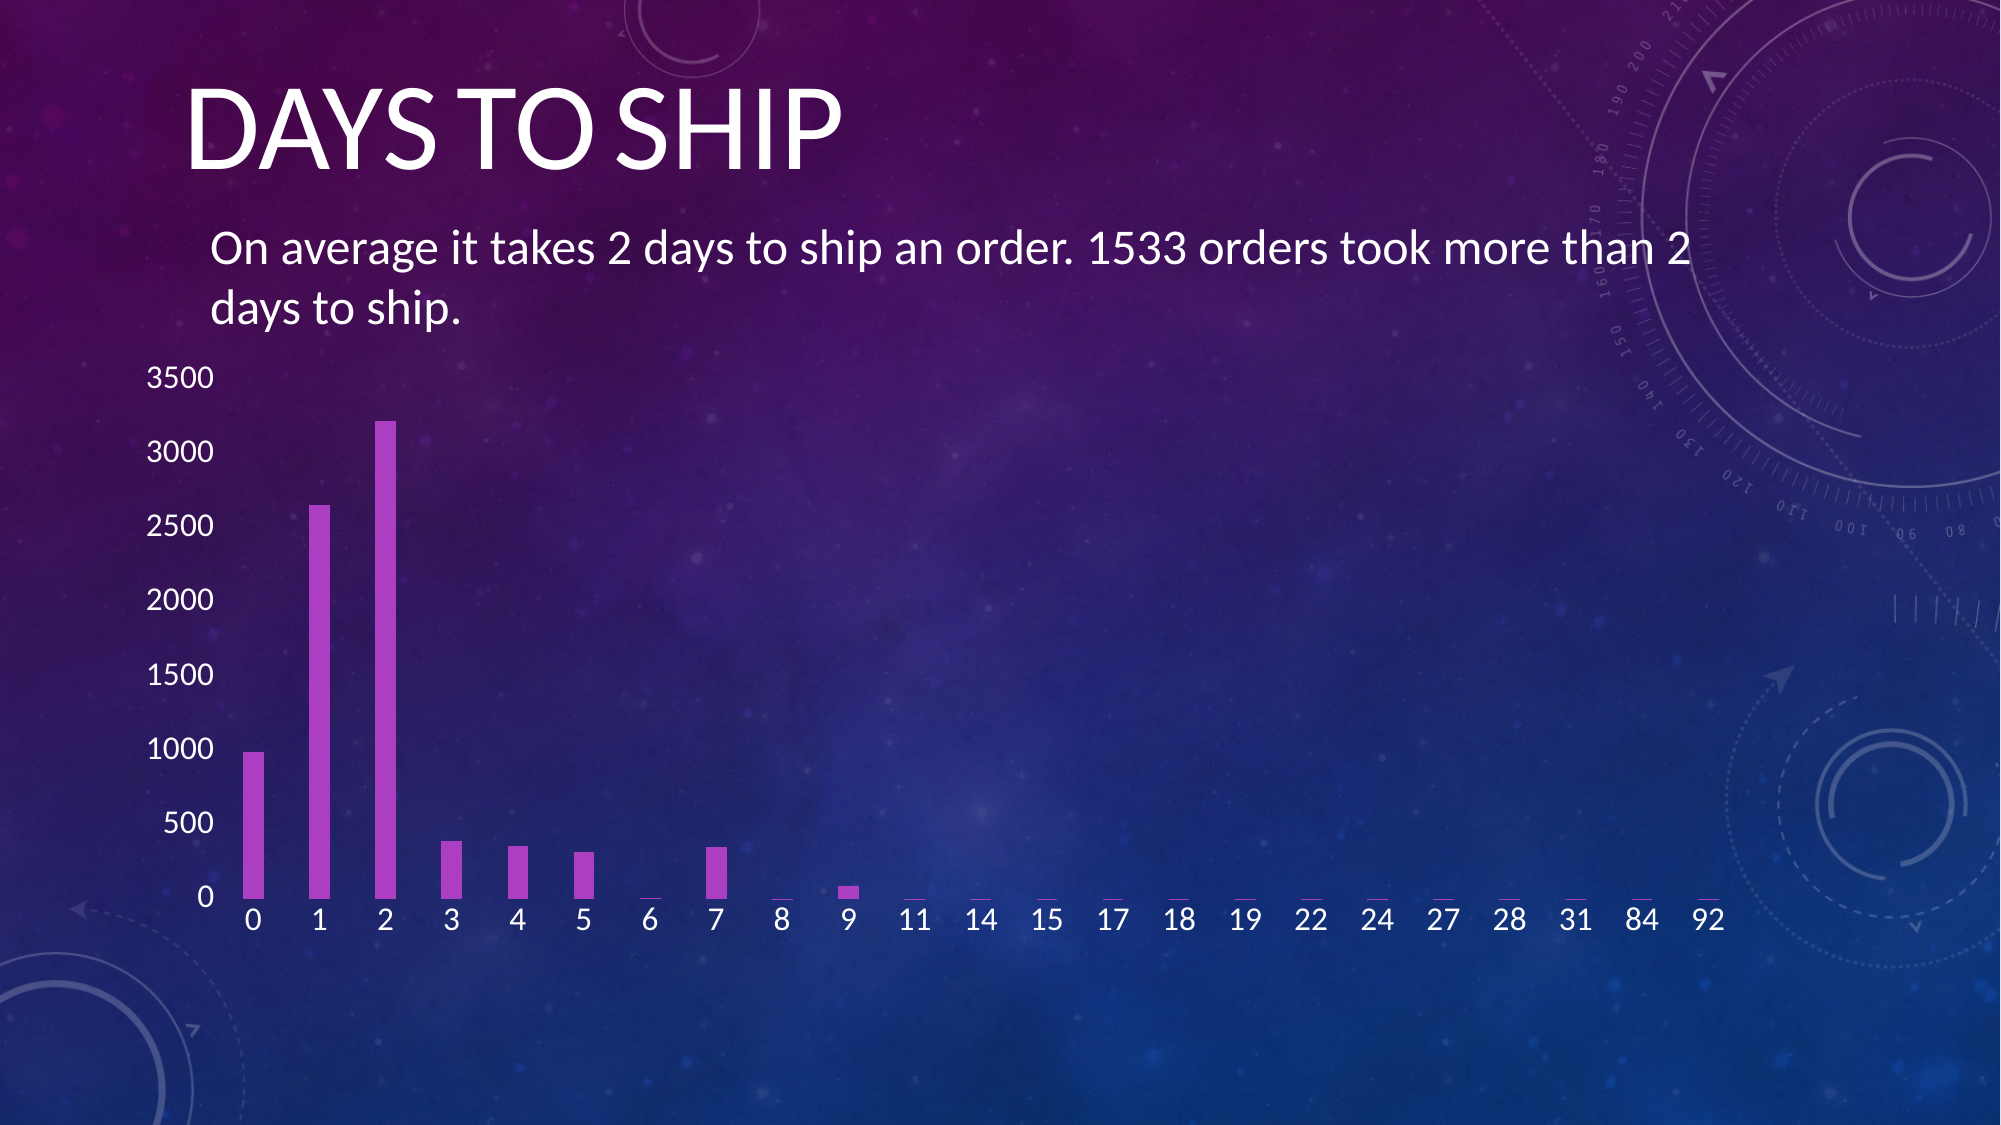

# Days to ship
On average it takes 2 days to ship an order. 1533 orders took more than 2 days to ship.

### Chart

| Category | Total |
|---|---|
| 0 | 991.0 |
| 1 | 2656.0 |
| 2 | 3219.0 |
| 3 | 390.0 |
| 4 | 357.0 |
| 5 | 318.0 |
| 6 | 7.0 |
| 7 | 353.0 |
| 8 | 3.0 |
| 9 | 88.0 |
| 11 | 2.0 |
| 14 | 1.0 |
| 15 | 1.0 |
| 17 | 3.0 |
| 18 | 1.0 |
| 19 | 2.0 |
| 22 | 1.0 |
| 24 | 1.0 |
| 27 | 1.0 |
| 28 | 1.0 |
| 31 | 1.0 |
| 84 | 1.0 |
| 92 | 1.0 |